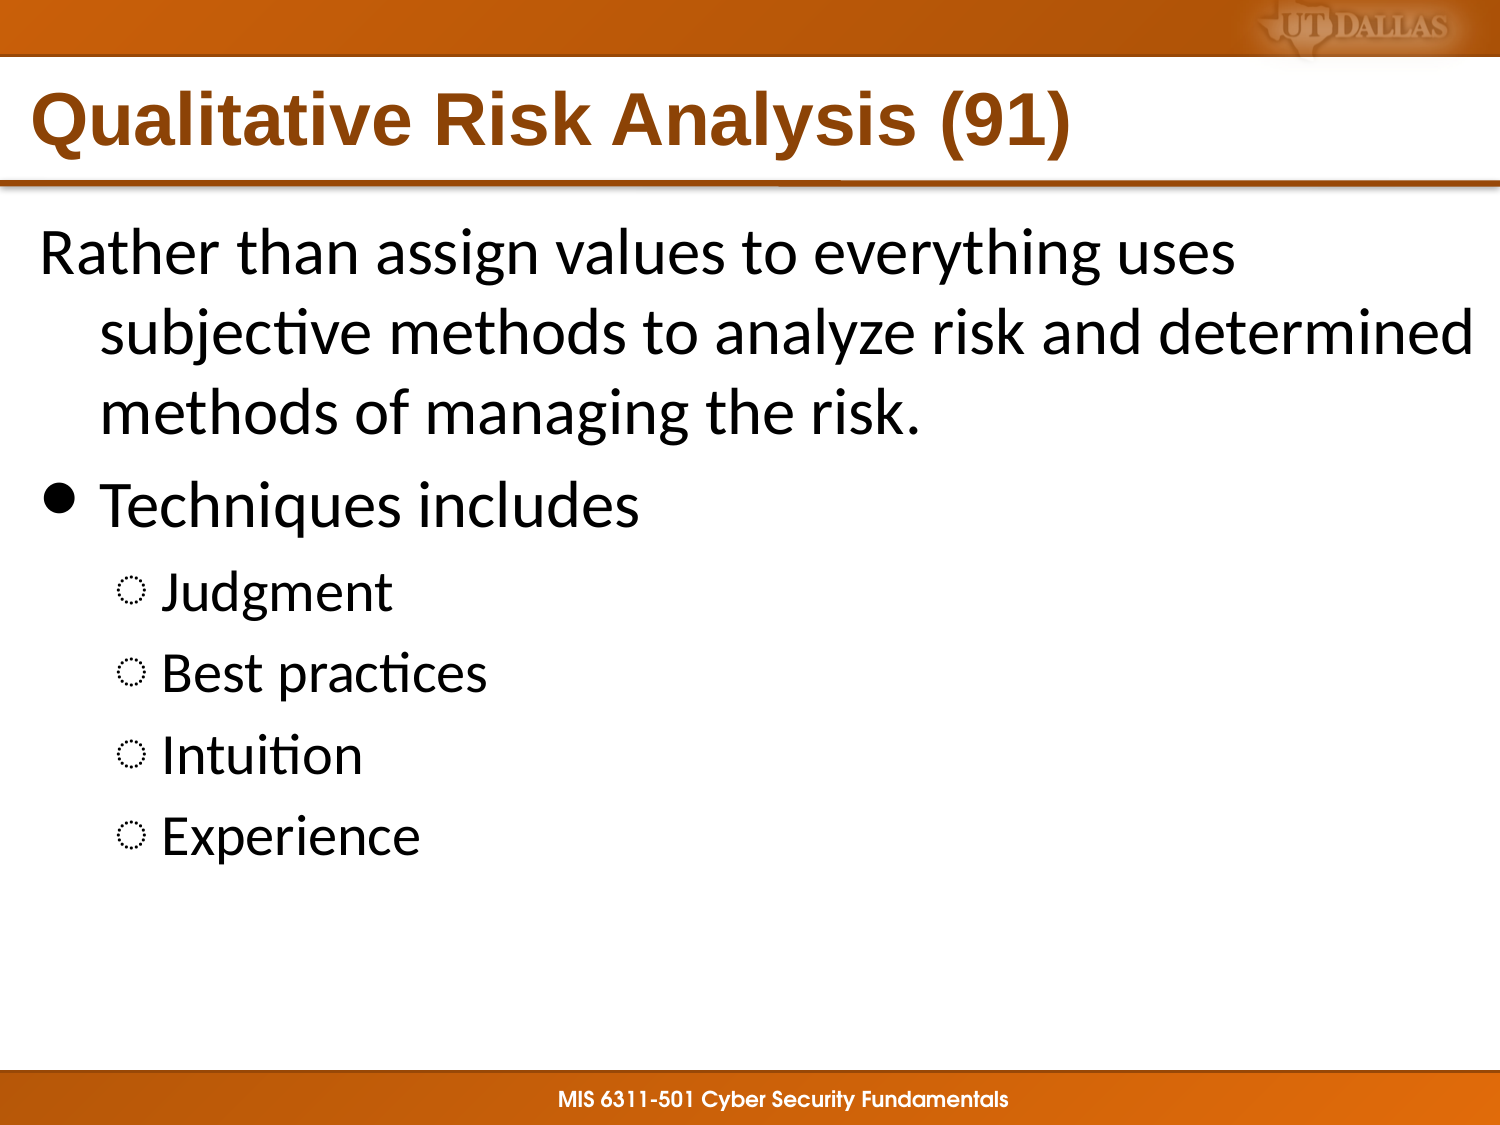

# Qualitative Risk Analysis (91)
Rather than assign values to everything uses subjective methods to analyze risk and determined methods of managing the risk.
Techniques includes
Judgment
Best practices
Intuition
Experience